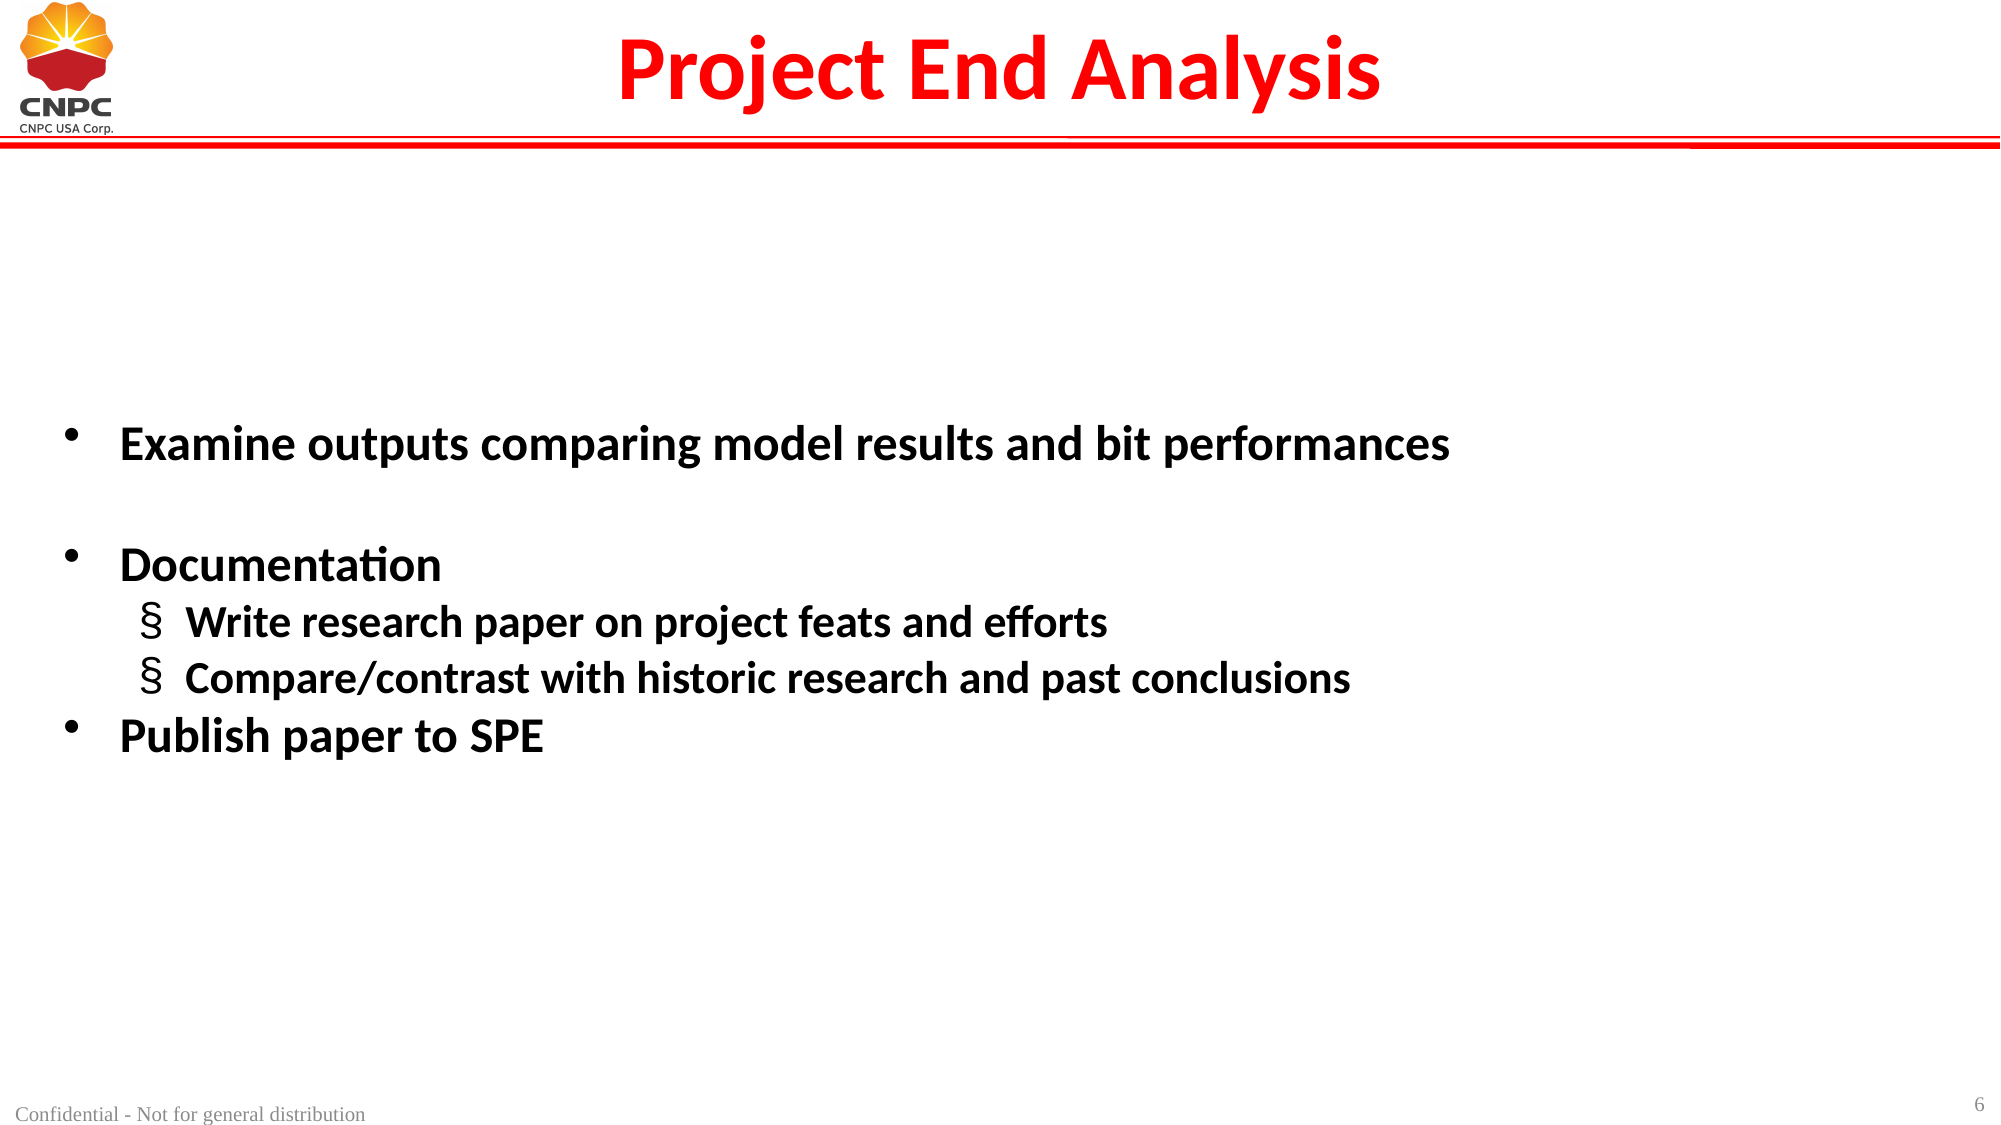

# Project End Analysis
Examine outputs comparing model results and bit performances

Documentation
Write research paper on project feats and efforts
Compare/contrast with historic research and past conclusions
Publish paper to SPE
6
Confidential - Not for general distribution